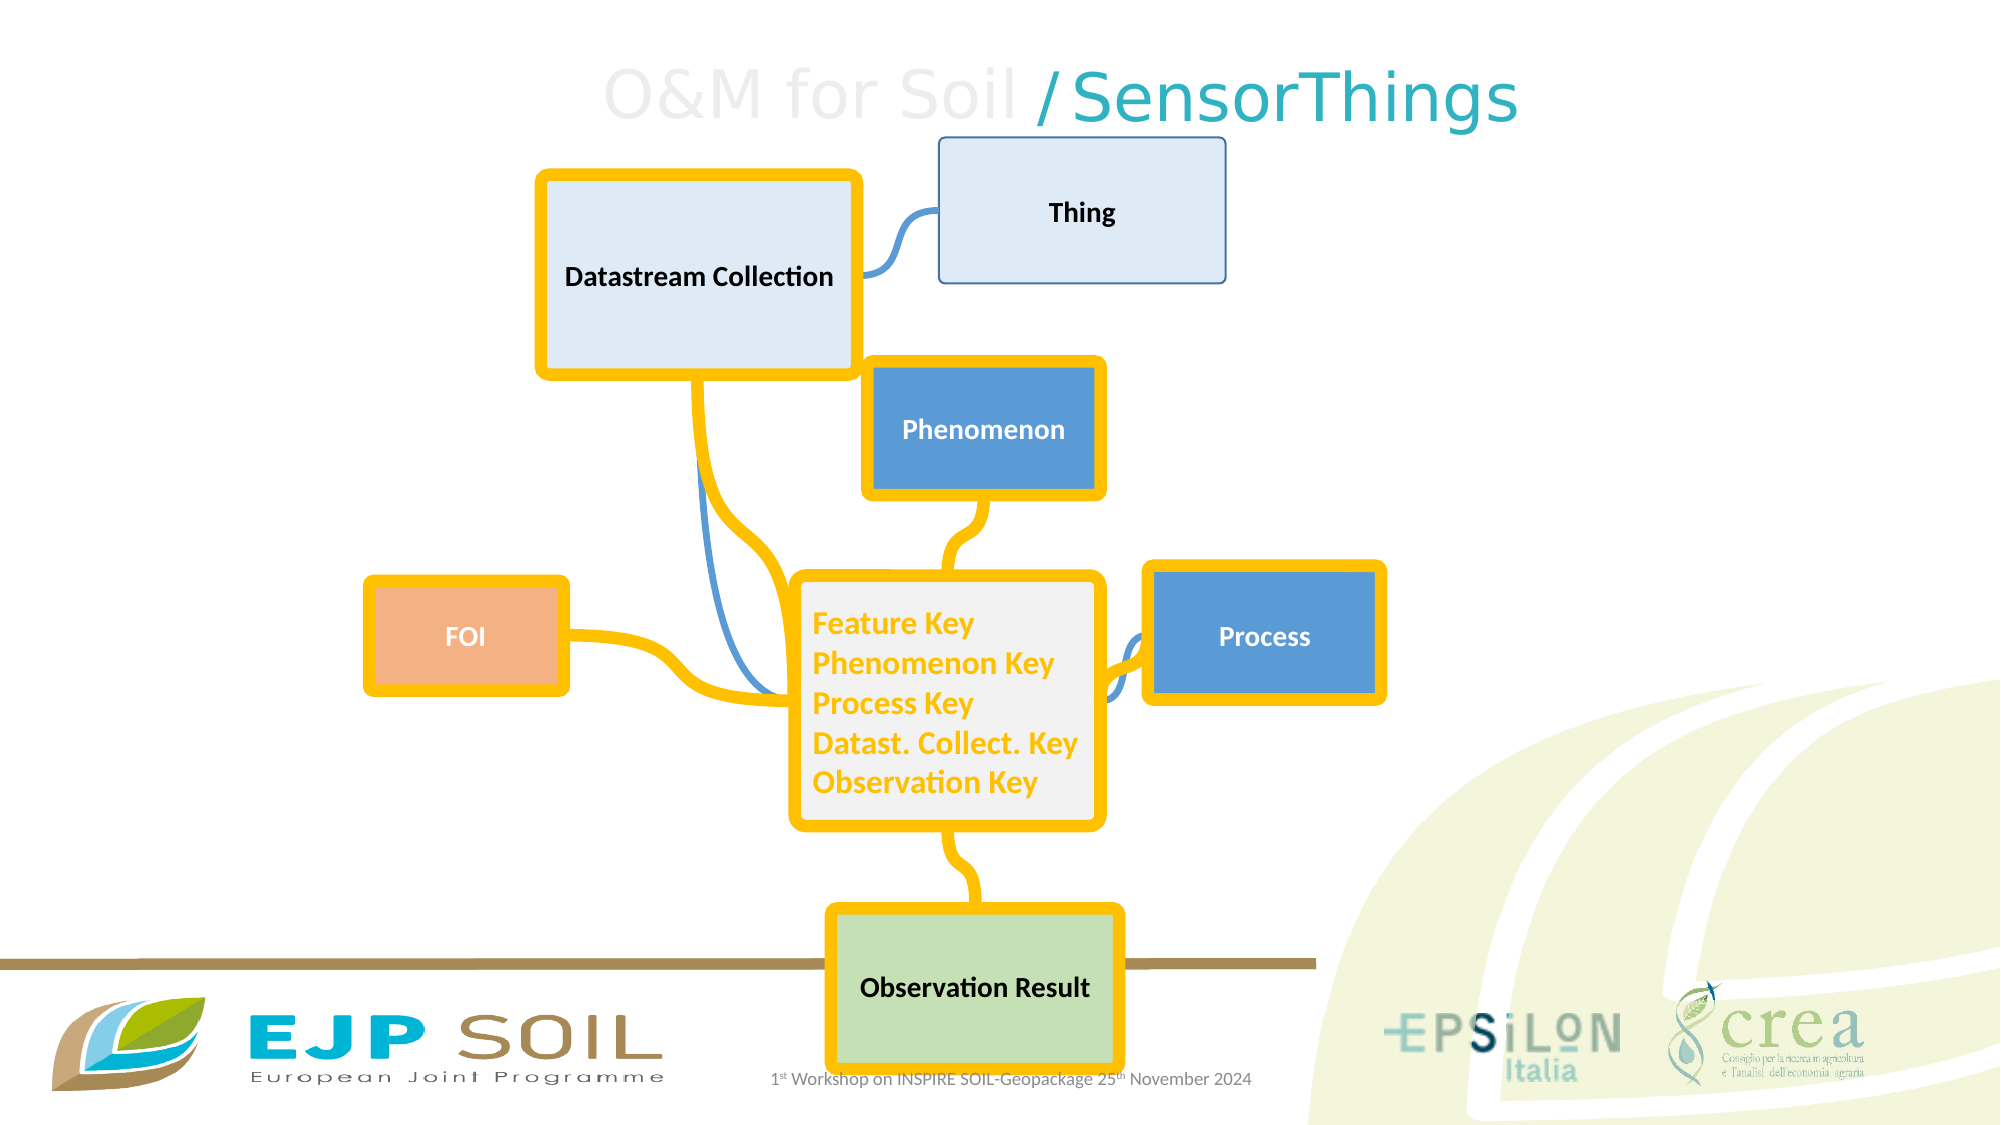

# O&M for Soil
/
SensorThings
Thing

Datastream Collection
Datastream

Phenomenon
Phenomenon

Process
Process
Feature Key
Phenomenon Key
Process Key
Datast. Collect. Key
Observation Key
Key Feature
Key Phenomenon
Key Process
Datast. Collect. Key
Key Observation
Feature of Interest
FOI

Observation
Observation Result

Any
1st Workshop on INSPIRE SOIL-Geopackage 25th November 2024